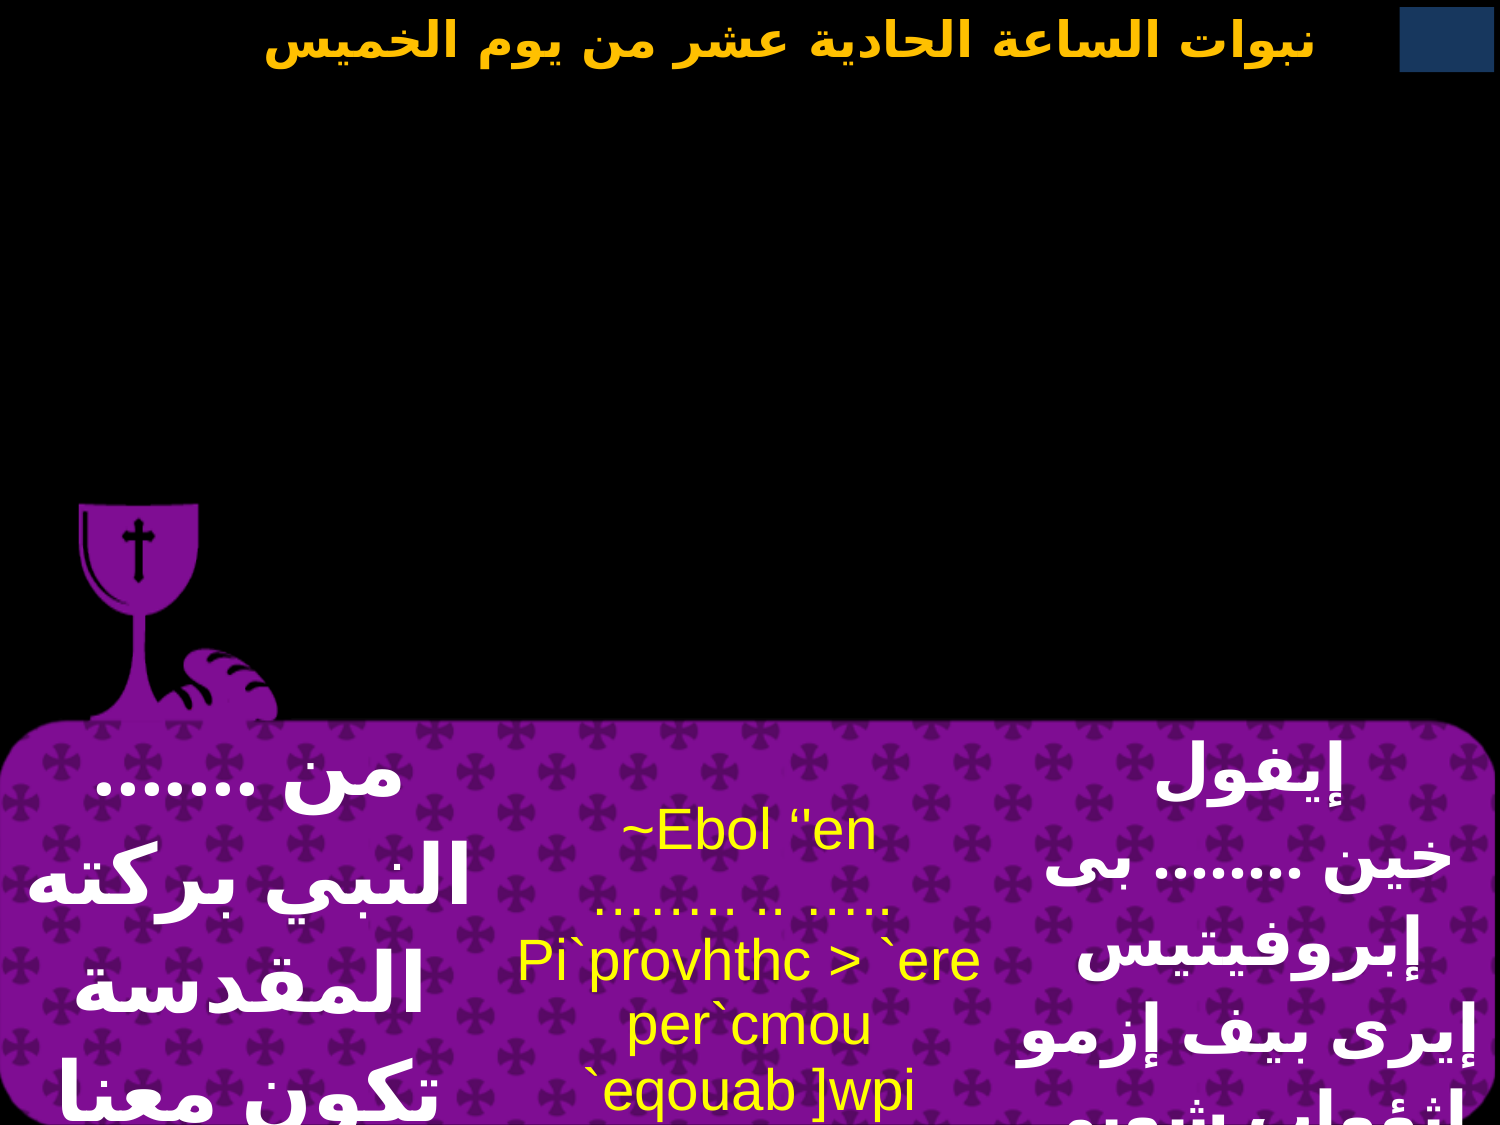

| من ....... النبي بركته المقدسة تكون معنا آمين . | ~Ebol ‘'en …….. .. ….. Pi`provhthc > `ere per`cmou `eqouab ]wpi neman `amhn | إيفول خين ........ بى إبروفيتيس إيرى بيف إزمو إثؤواب شوبى نيمان آمين . |
| --- | --- | --- |